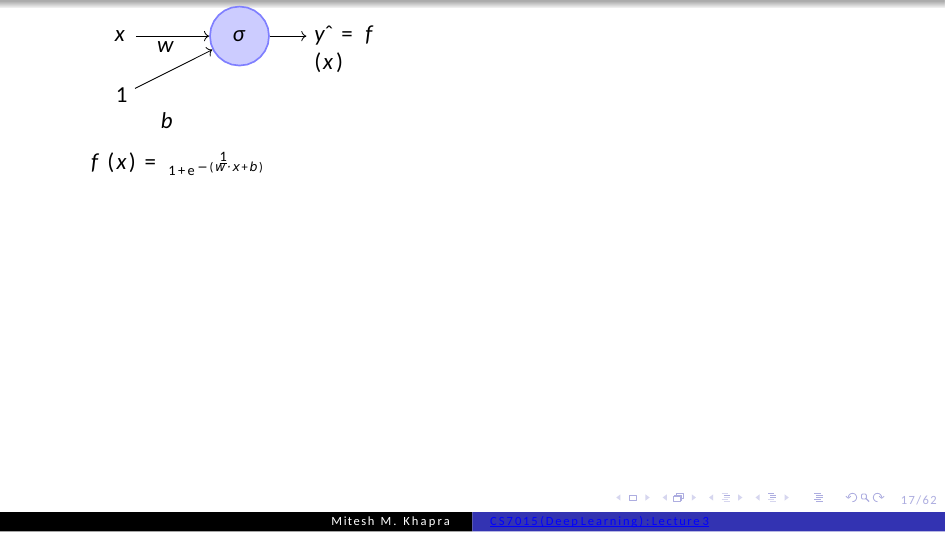

x
σ
w  b
yˆ = f (x)

1
f (x) =	1
1+e−(w·x+b)
17/62

Mitesh M. Khapra
CS7015 (Deep Learning) : Lecture 3